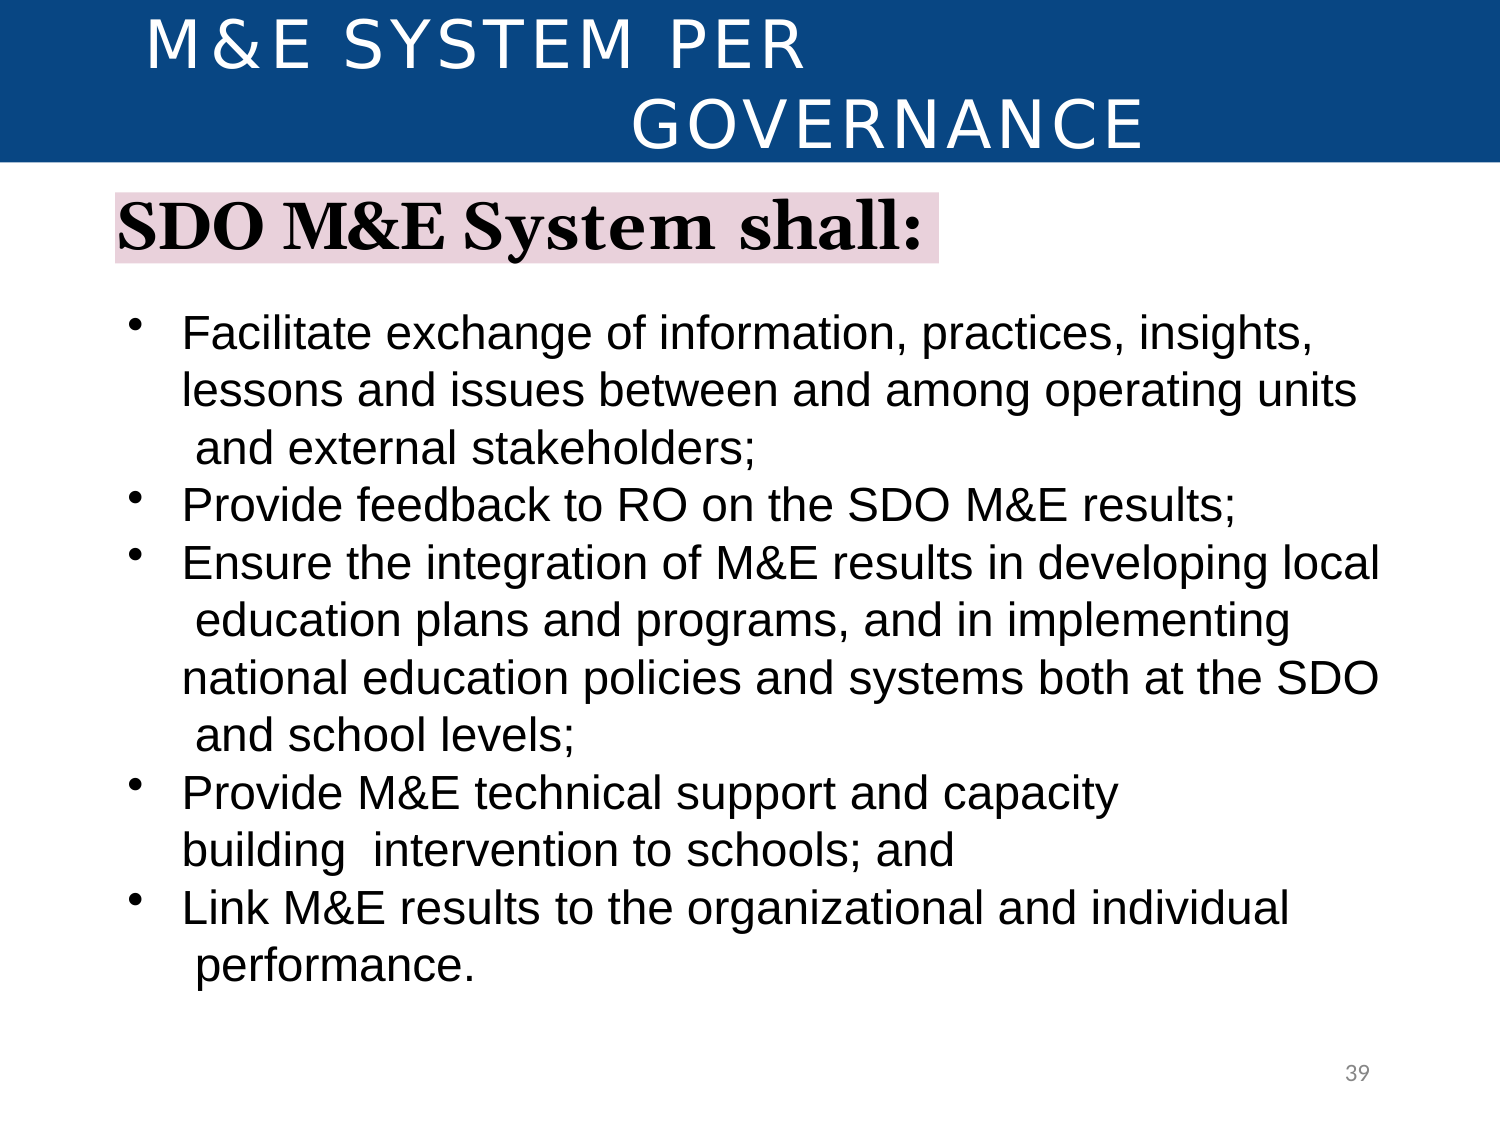

# M&E SYSTEM PER GOVERNANCE  LEVEL
SDO M&E System shall:
Facilitate exchange of information, practices, insights,  lessons and issues between and among operating units  and external stakeholders;
Provide feedback to RO on the SDO M&E results;
Ensure the integration of M&E results in developing local  education plans and programs, and in implementing  national education policies and systems both at the SDO  and school levels;
Provide M&E technical support and capacity building  intervention to schools; and
Link M&E results to the organizational and individual  performance.
39